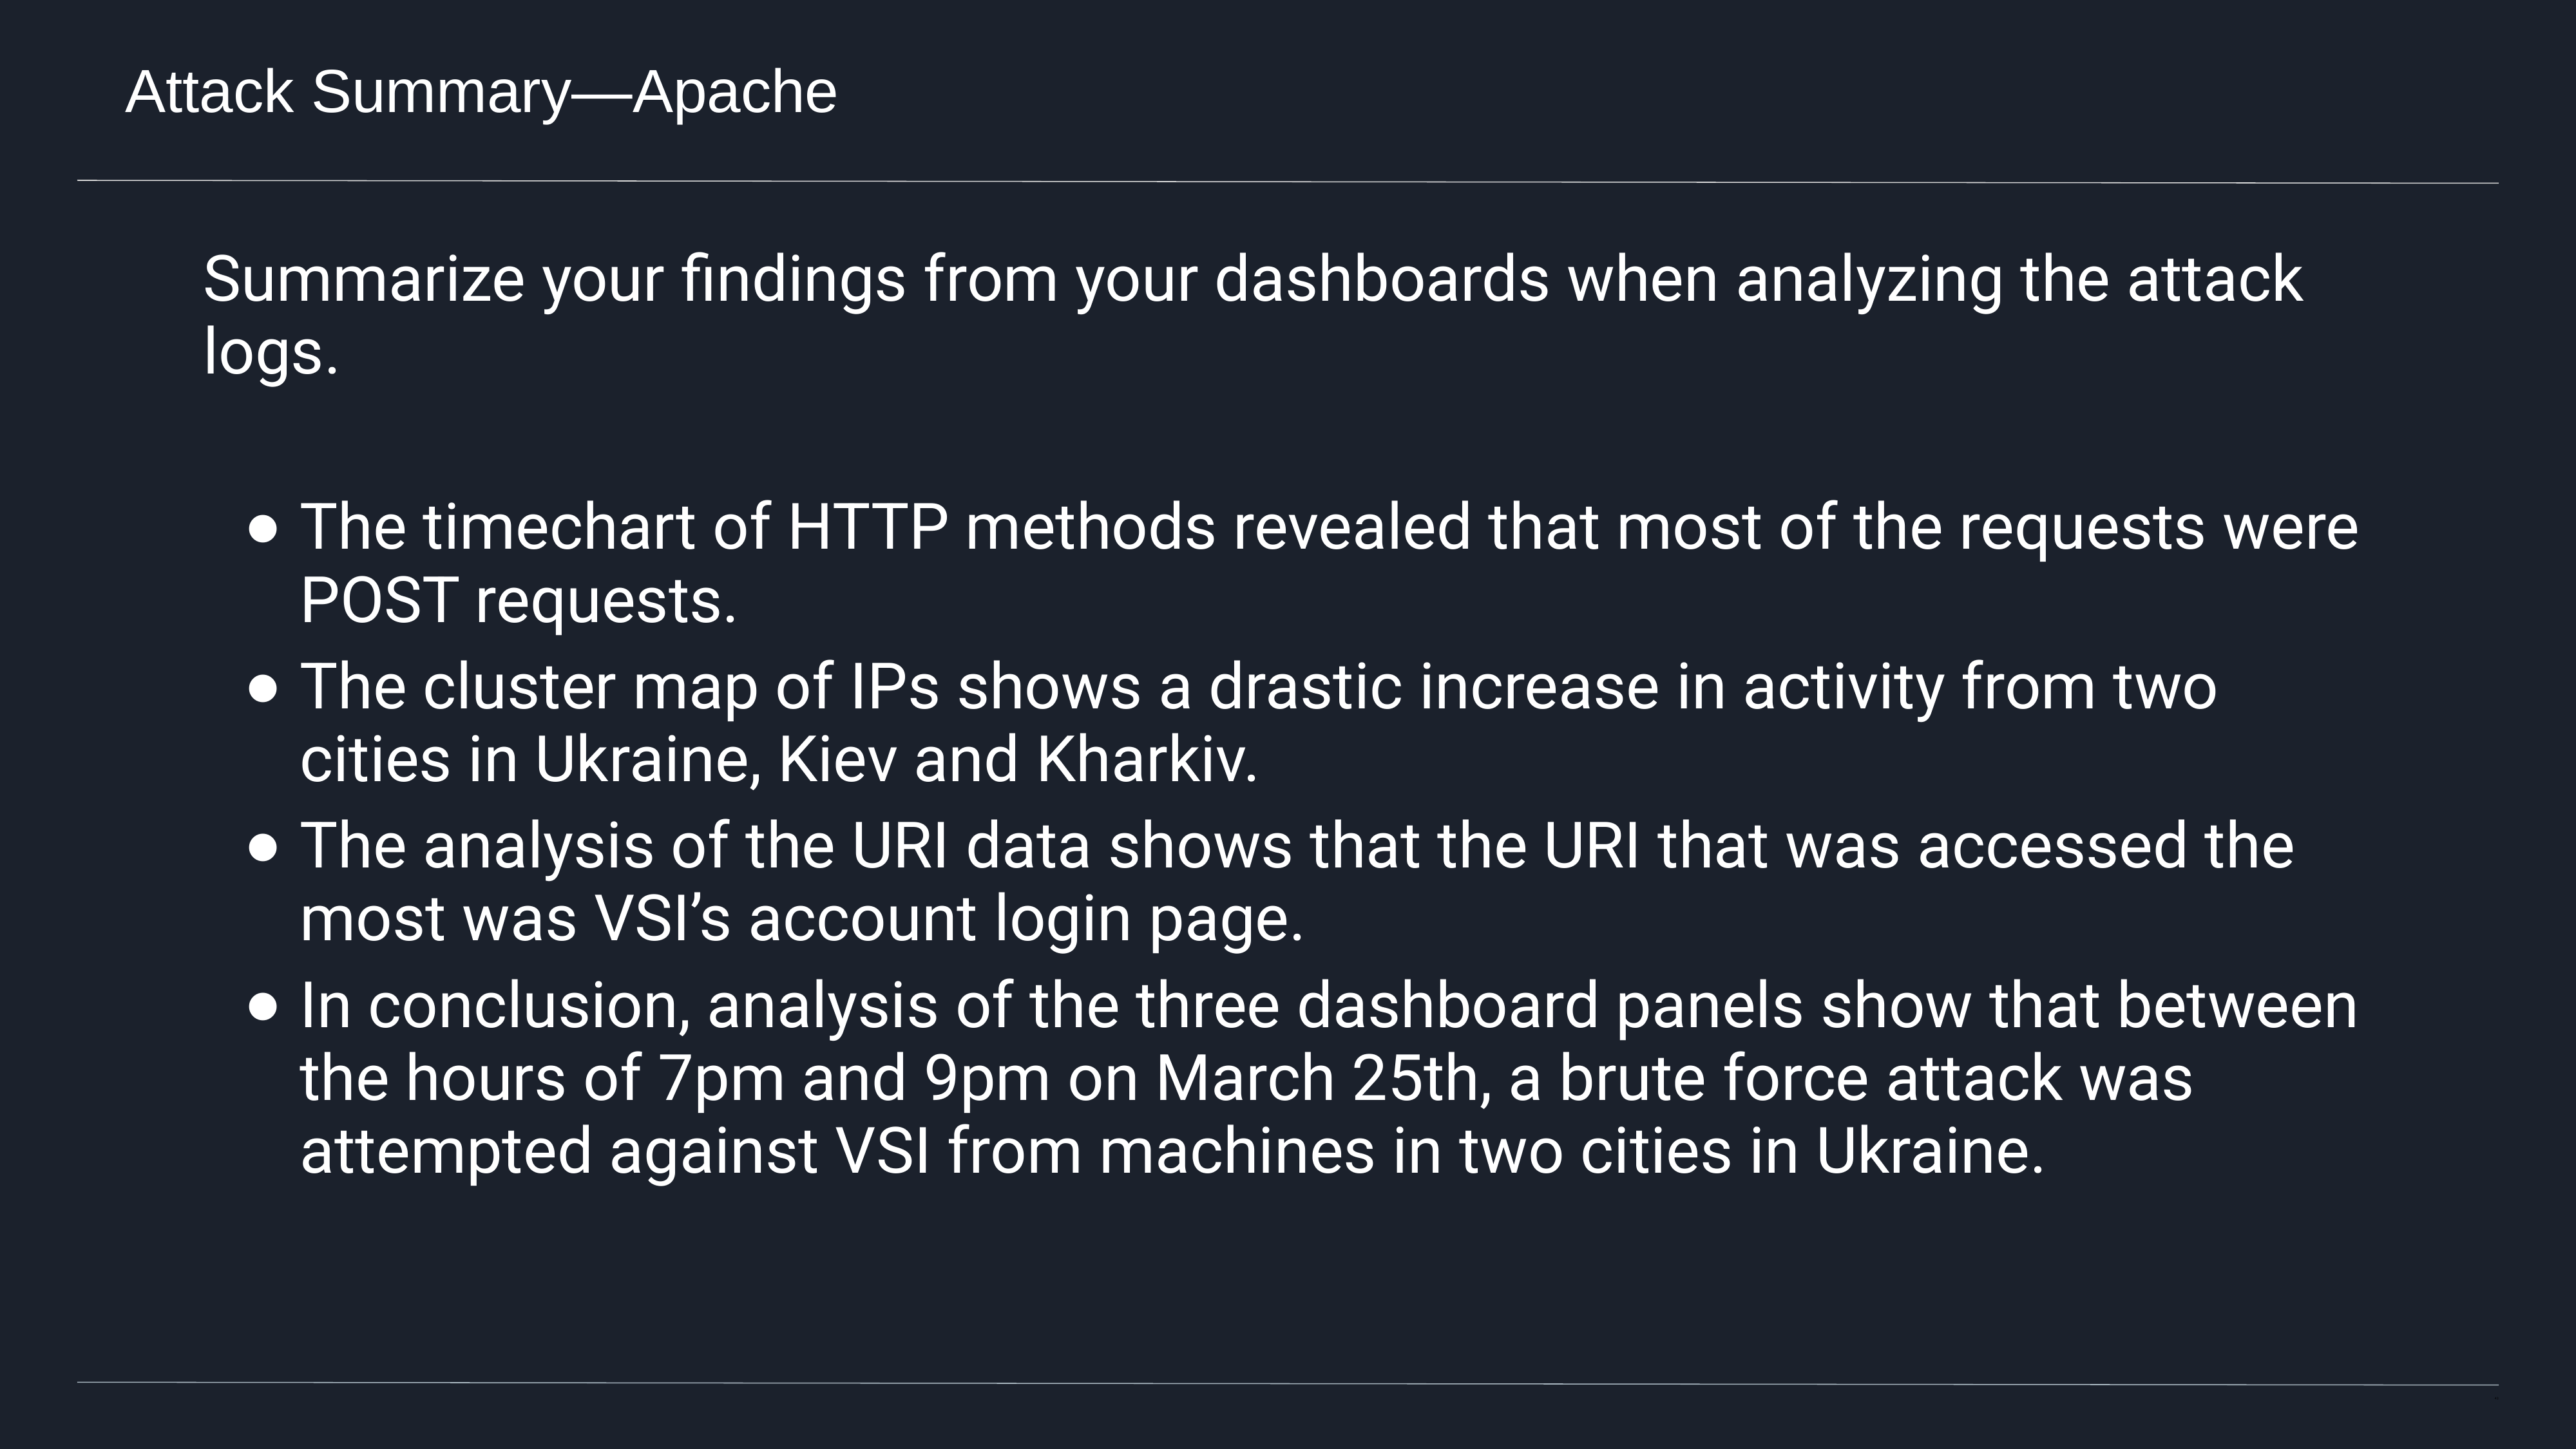

# Attack Summary—Apache
Summarize your findings from your dashboards when analyzing the attack logs.

The timechart of HTTP methods revealed that most of the requests were POST requests.
The cluster map of IPs shows a drastic increase in activity from two cities in Ukraine, Kiev and Kharkiv.
The analysis of the URI data shows that the URI that was accessed the most was VSI’s account login page.
In conclusion, analysis of the three dashboard panels show that between the hours of 7pm and 9pm on March 25th, a brute force attack was attempted against VSI from machines in two cities in Ukraine.
43